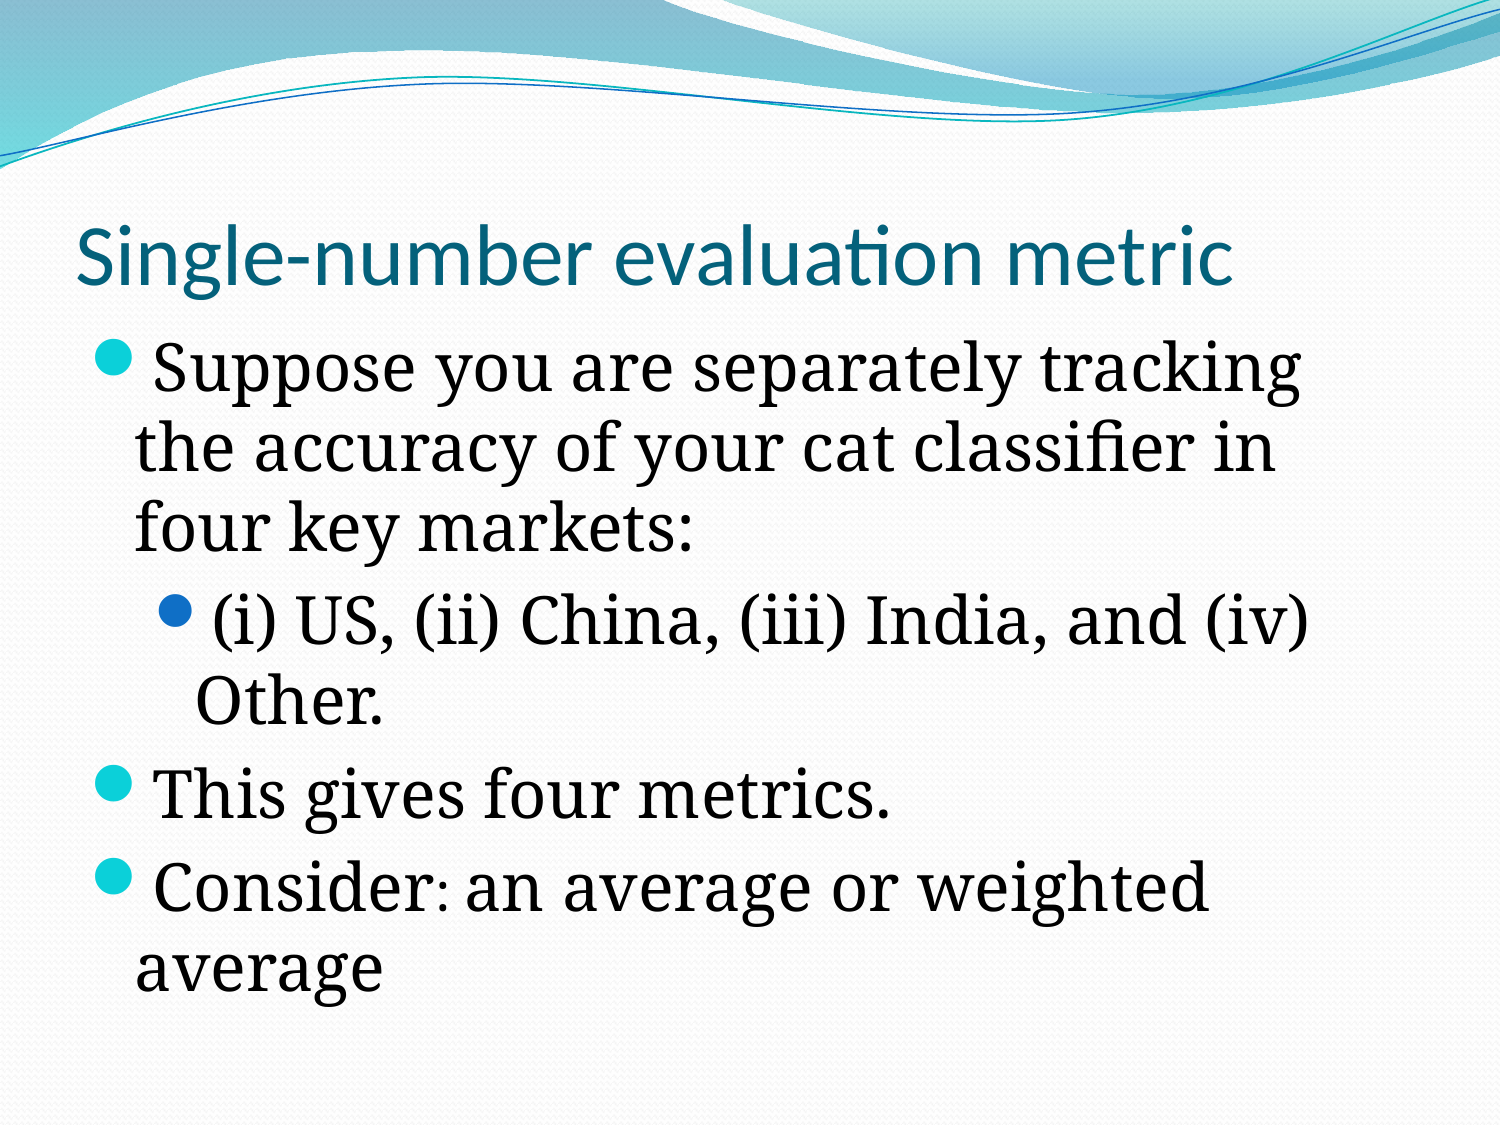

# Single-number evaluation metric
Suppose you are separately tracking the accuracy of your cat classifier in four key markets:
(i) US, (ii) China, (iii) India, and (iv) Other.
This gives four metrics.
Consider: an average or weighted average